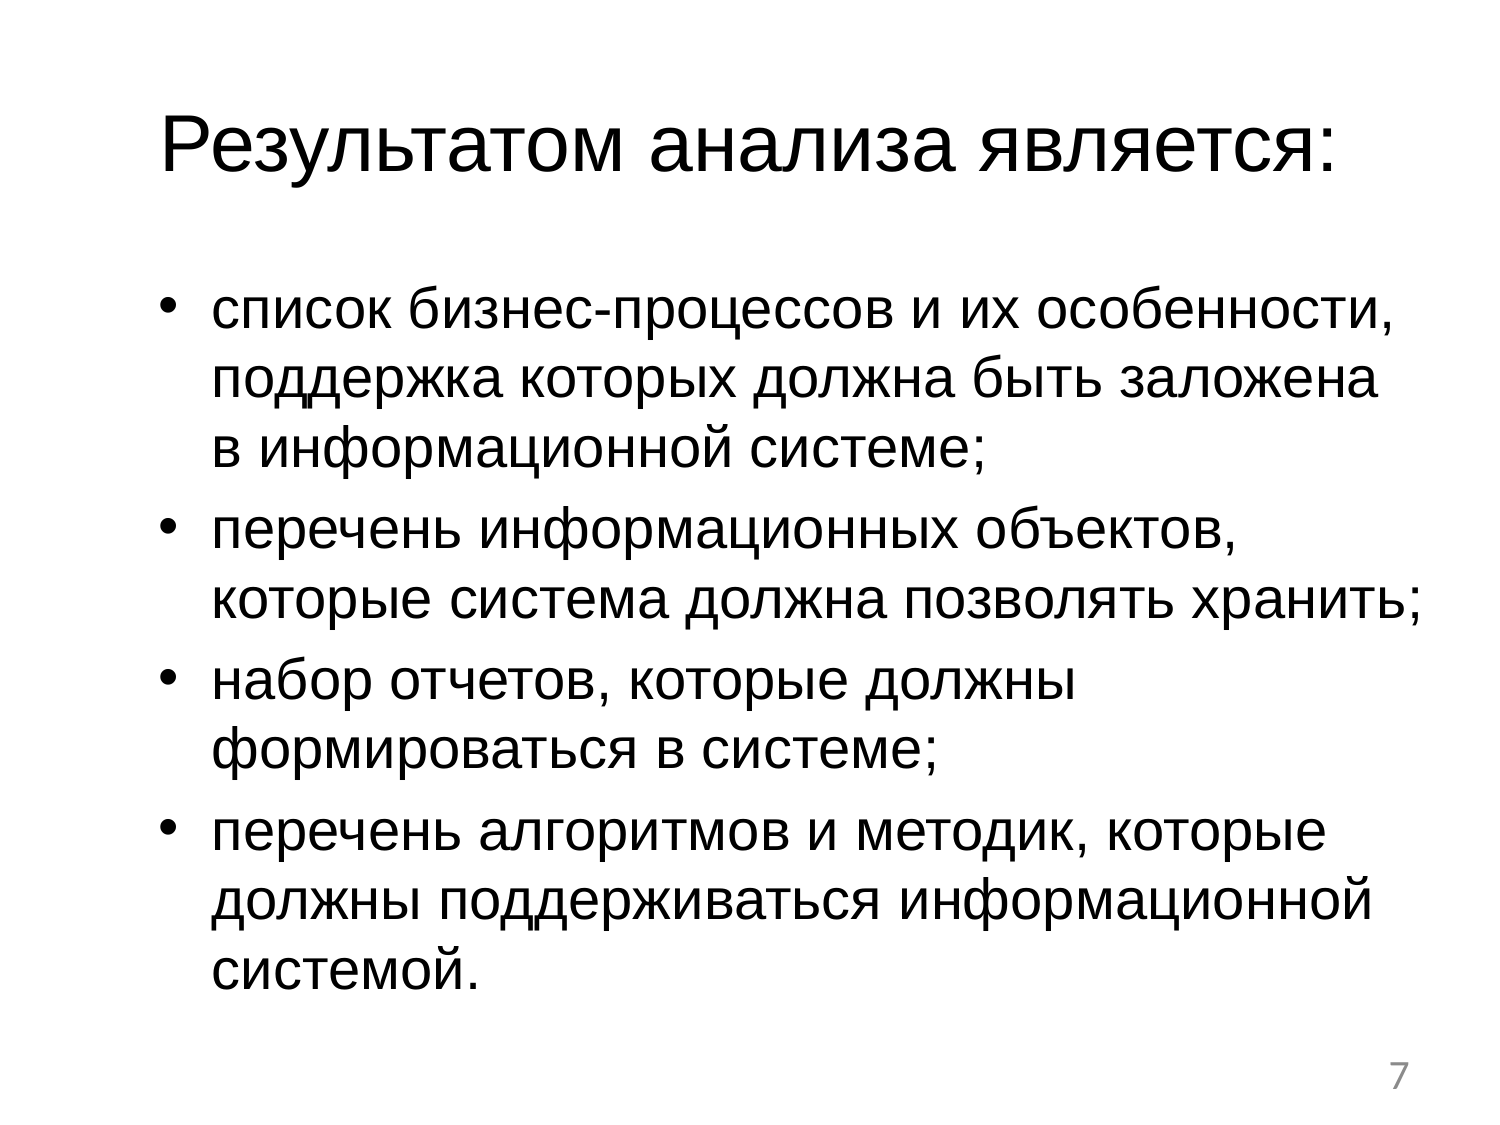

# Результатом анализа является:
список бизнес-процессов и их особенности, поддержка которых должна быть заложена   в информационной системе;
перечень информационных объектов, которые система должна позволять хранить;
набор отчетов, которые должны формироваться в системе;
перечень алгоритмов и методик, которые должны поддерживаться информационной системой.

7